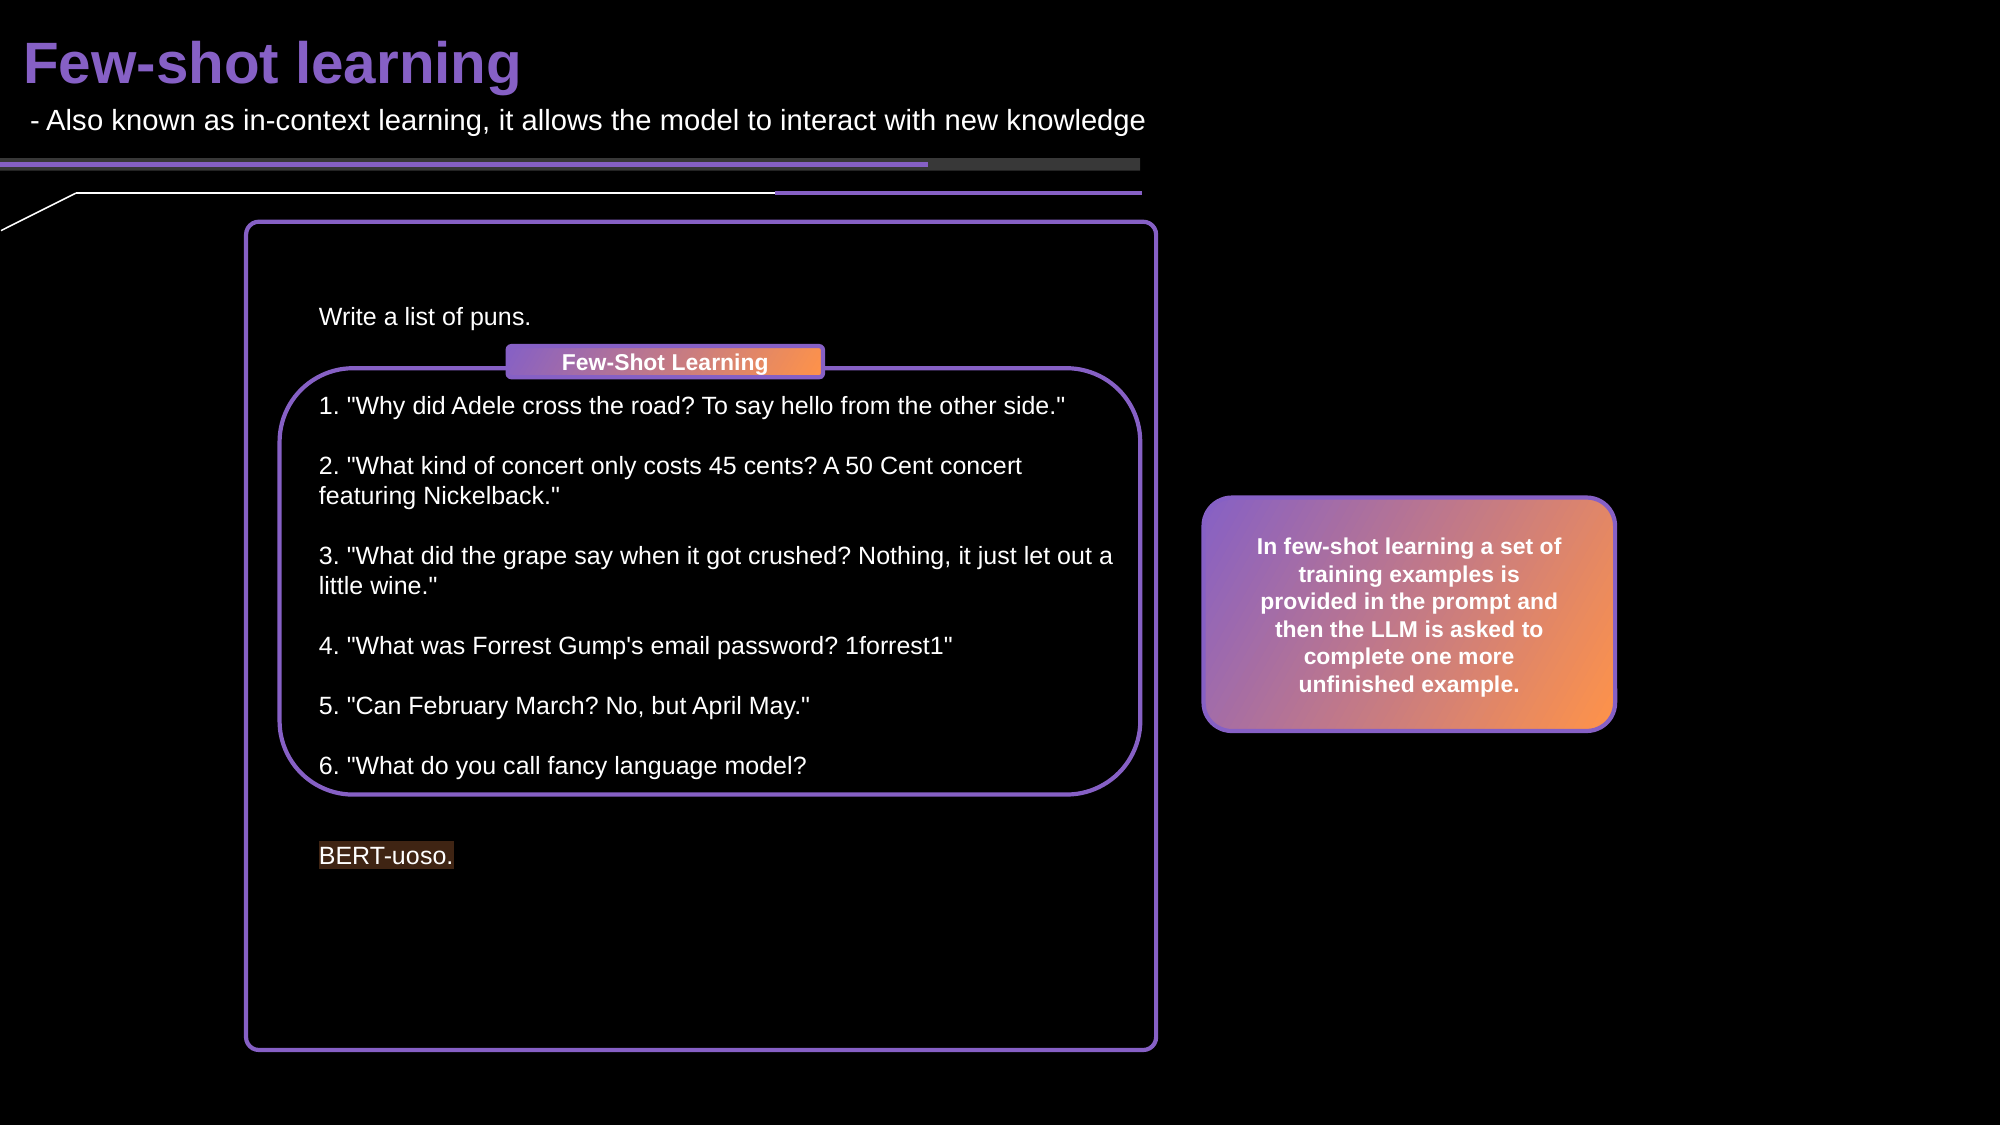

Few-shot learning
- Also known as in-context learning, it allows the model to interact with new knowledge

Write a list of puns.

1. "Why did Adele cross the road? To say hello from the other side."

2. "What kind of concert only costs 45 cents? A 50 Cent concert featuring Nickelback."

3. "What did the grape say when it got crushed? Nothing, it just let out a little wine."

4. "What was Forrest Gump's email password? 1forrest1"

5. "Can February March? No, but April May."

6. "What do you call fancy language model?

BERT-uoso.
Few-Shot Learning

In few-shot learning a set of training examples is provided in the prompt and then the LLM is asked to complete one more unfinished example.